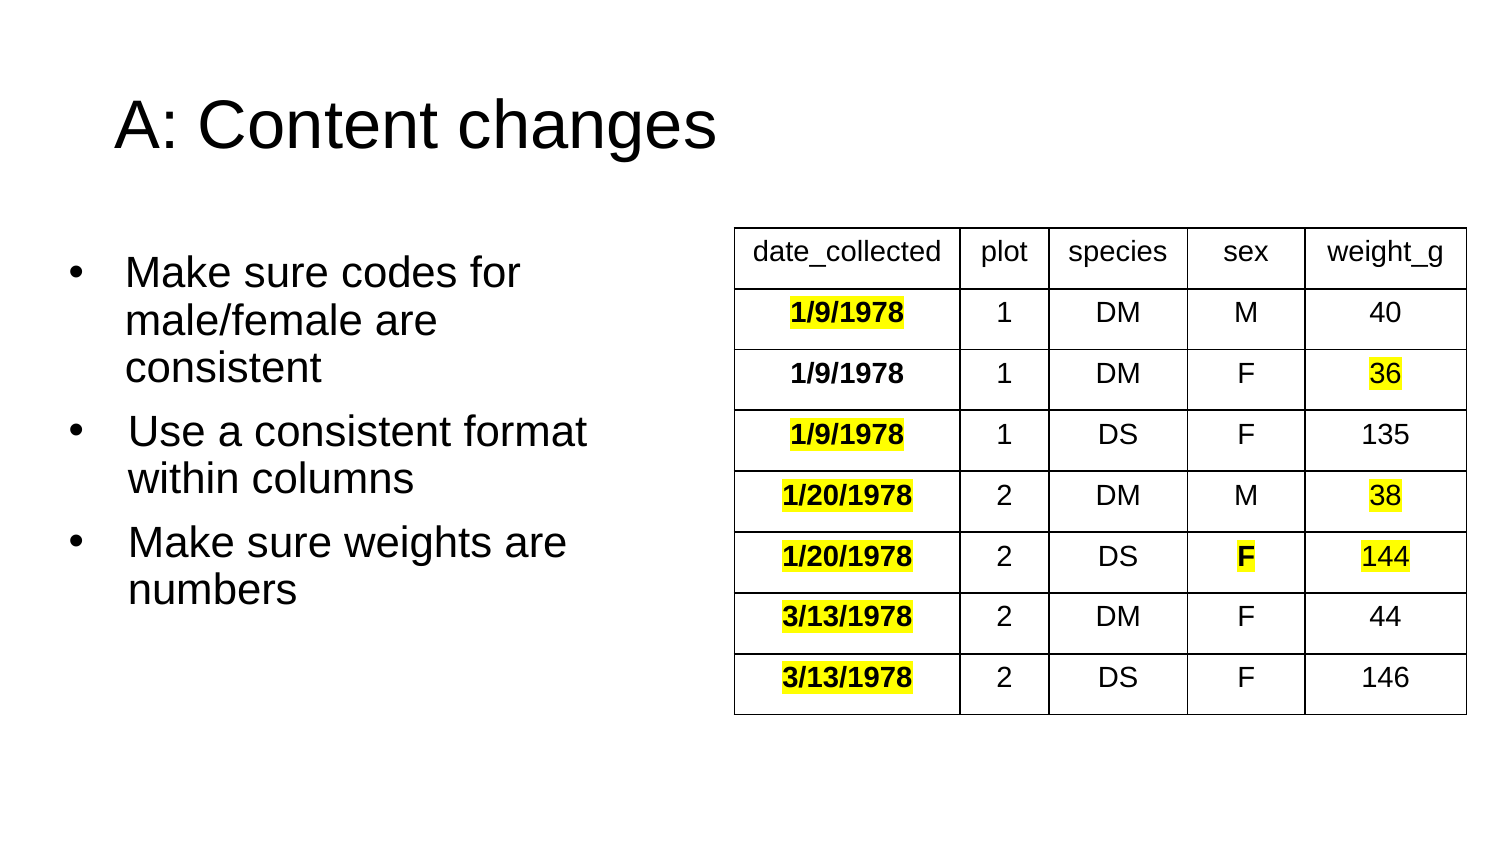

# A: Content changes
| date\_collected | plot | species | sex | weight\_g |
| --- | --- | --- | --- | --- |
| 1/9/1978 | 1 | DM | M | 40 |
| 1/9/1978 | 1 | DM | F | 36 |
| 1/9/1978 | 1 | DS | F | 135 |
| 1/20/1978 | 2 | DM | M | 38 |
| 1/20/1978 | 2 | DS | F | 144 |
| 3/13/1978 | 2 | DM | F | 44 |
| 3/13/1978 | 2 | DS | F | 146 |
Make sure codes for male/female are consistent
Use a consistent format within columns
Make sure weights are numbers